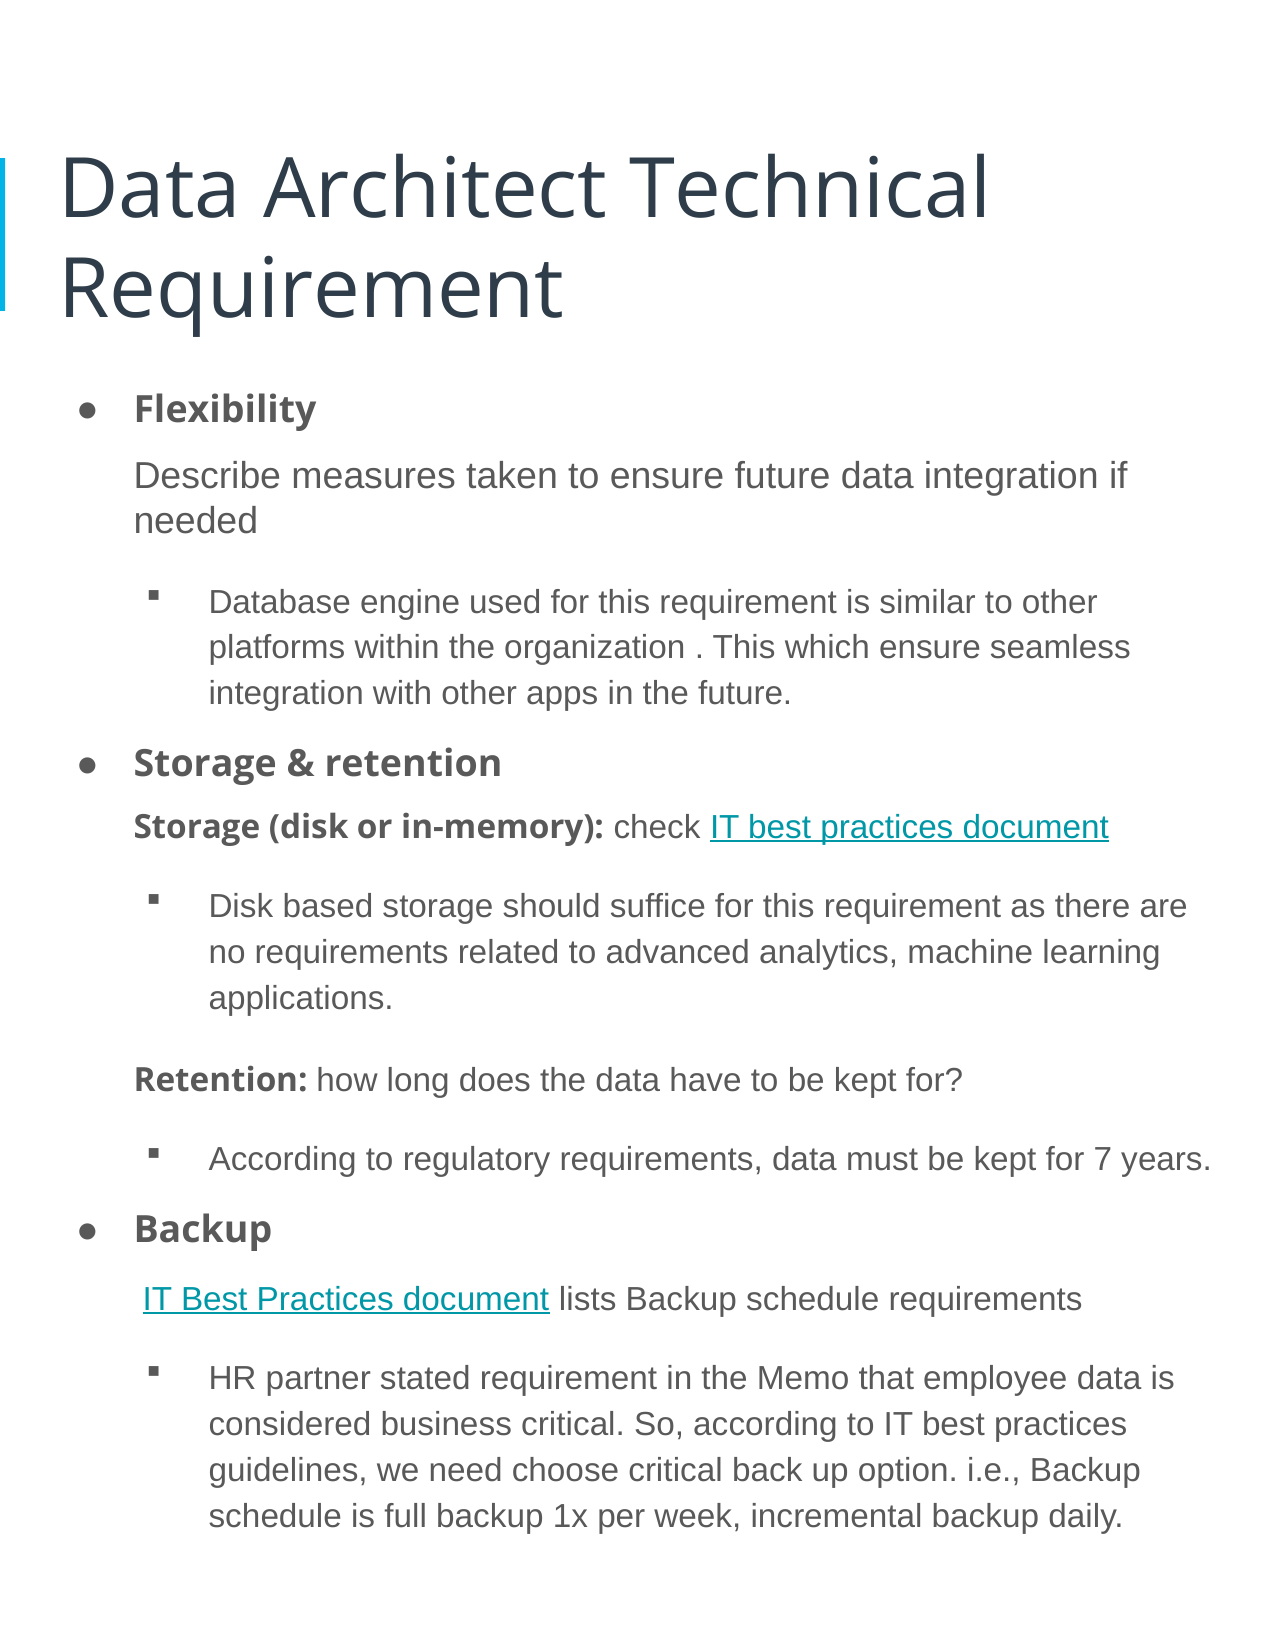

# Data Architect Technical Requirement
Flexibility
Describe measures taken to ensure future data integration if needed
Database engine used for this requirement is similar to other platforms within the organization . This which ensure seamless integration with other apps in the future.
Storage & retention
Storage (disk or in-memory): check IT best practices document
Disk based storage should suffice for this requirement as there are no requirements related to advanced analytics, machine learning applications.

Retention: how long does the data have to be kept for?
According to regulatory requirements, data must be kept for 7 years.
Backup
 IT Best Practices document lists Backup schedule requirements
HR partner stated requirement in the Memo that employee data is considered business critical. So, according to IT best practices guidelines, we need choose critical back up option. i.e., Backup schedule is full backup 1x per week, incremental backup daily.